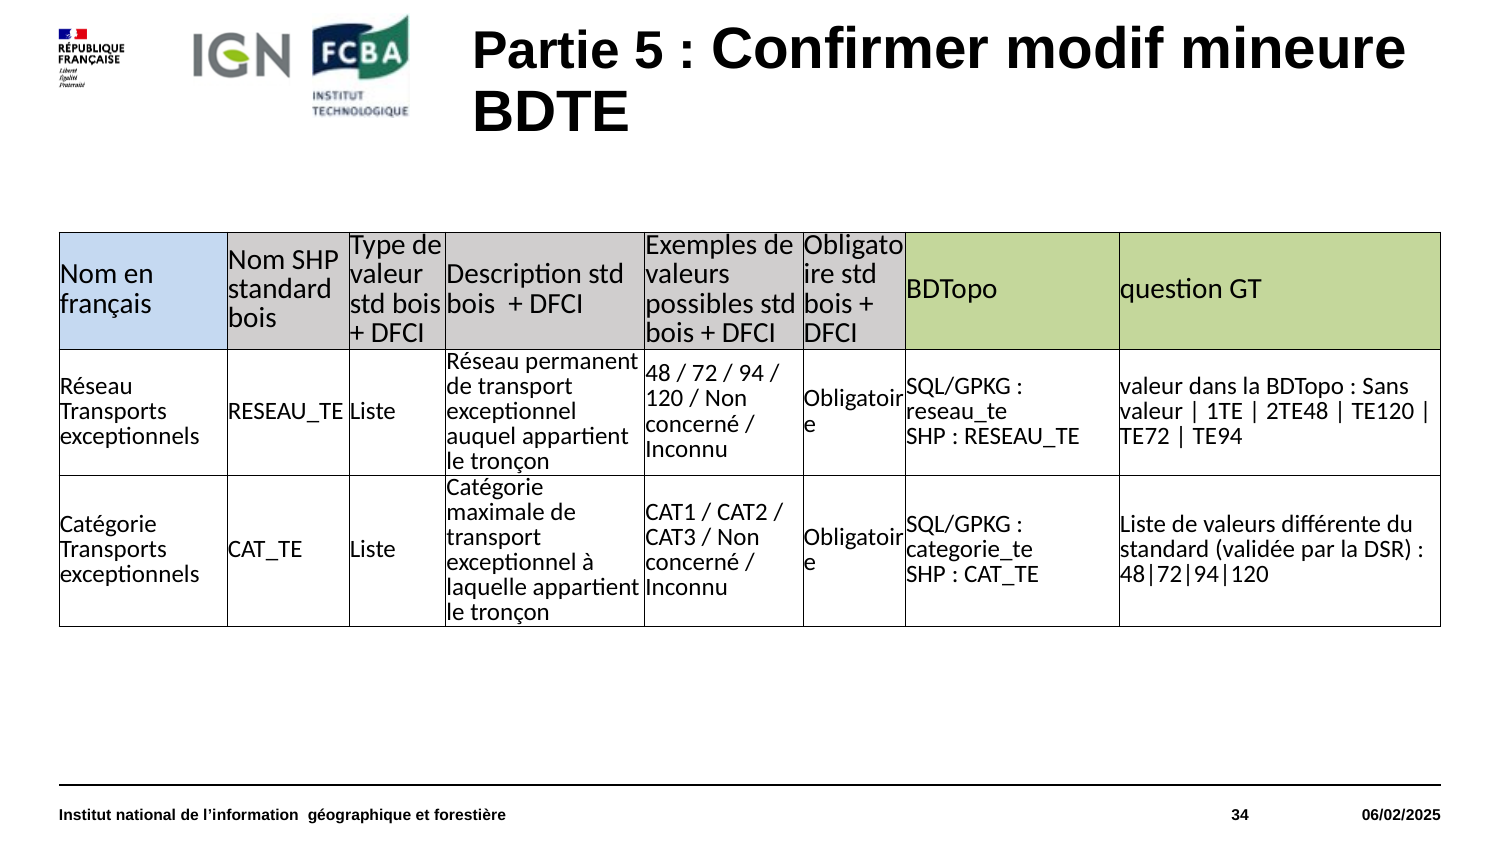

# Partie 5 : Confirmer modif mineure BDTE
| Nom en français | Nom SHP standard bois | Type de valeur std bois + DFCI | Description std bois + DFCI | Exemples de valeurs possibles std bois + DFCI | Obligatoire std bois + DFCI | BDTopo | question GT |
| --- | --- | --- | --- | --- | --- | --- | --- |
| Réseau Transports exceptionnels | RESEAU\_TE | Liste | Réseau permanent de transport exceptionnel auquel appartient le tronçon | 48 / 72 / 94 / 120 / Non concerné / Inconnu | Obligatoire | SQL/GPKG : reseau\_te SHP : RESEAU\_TE | valeur dans la BDTopo : Sans valeur | 1TE | 2TE48 | TE120 | TE72 | TE94 |
| Catégorie Transports exceptionnels | CAT\_TE | Liste | Catégorie maximale de transport exceptionnel à laquelle appartient le tronçon | CAT1 / CAT2 / CAT3 / Non concerné / Inconnu | Obligatoire | SQL/GPKG : categorie\_te SHP : CAT\_TE | Liste de valeurs différente du standard (validée par la DSR) : 48|72|94|120 |
Institut national de l’information  géographique et forestière
34
06/02/2025